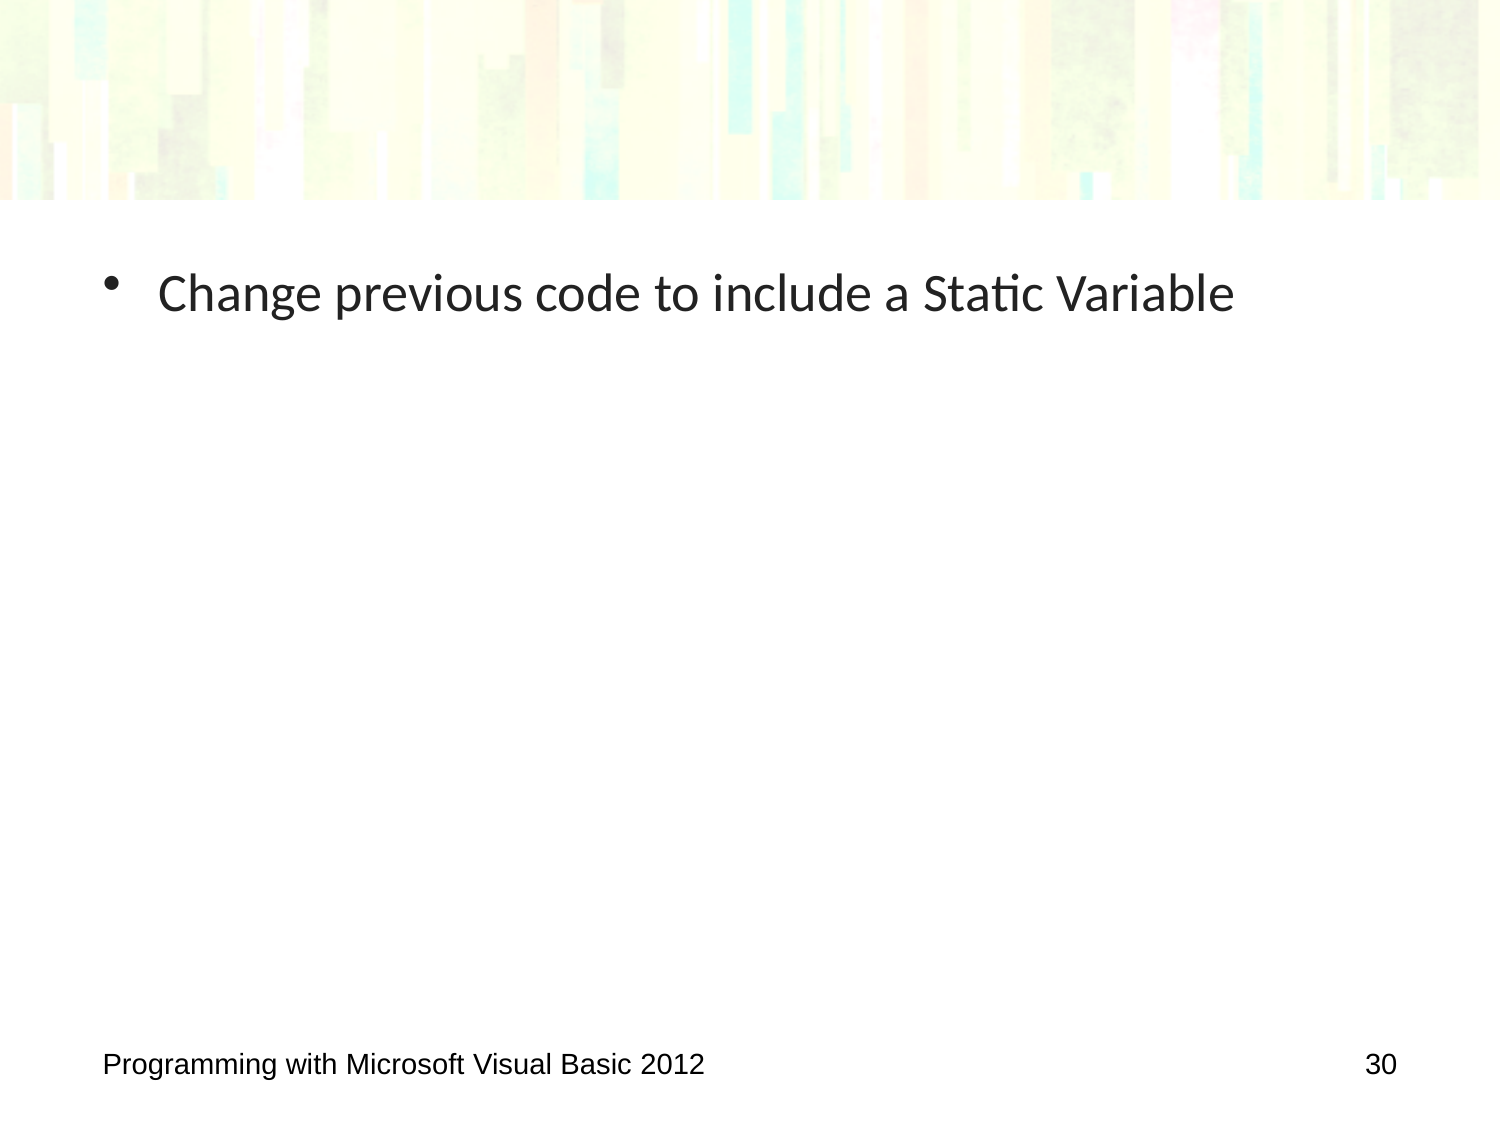

#
Change previous code to include a Static Variable
Programming with Microsoft Visual Basic 2012
30